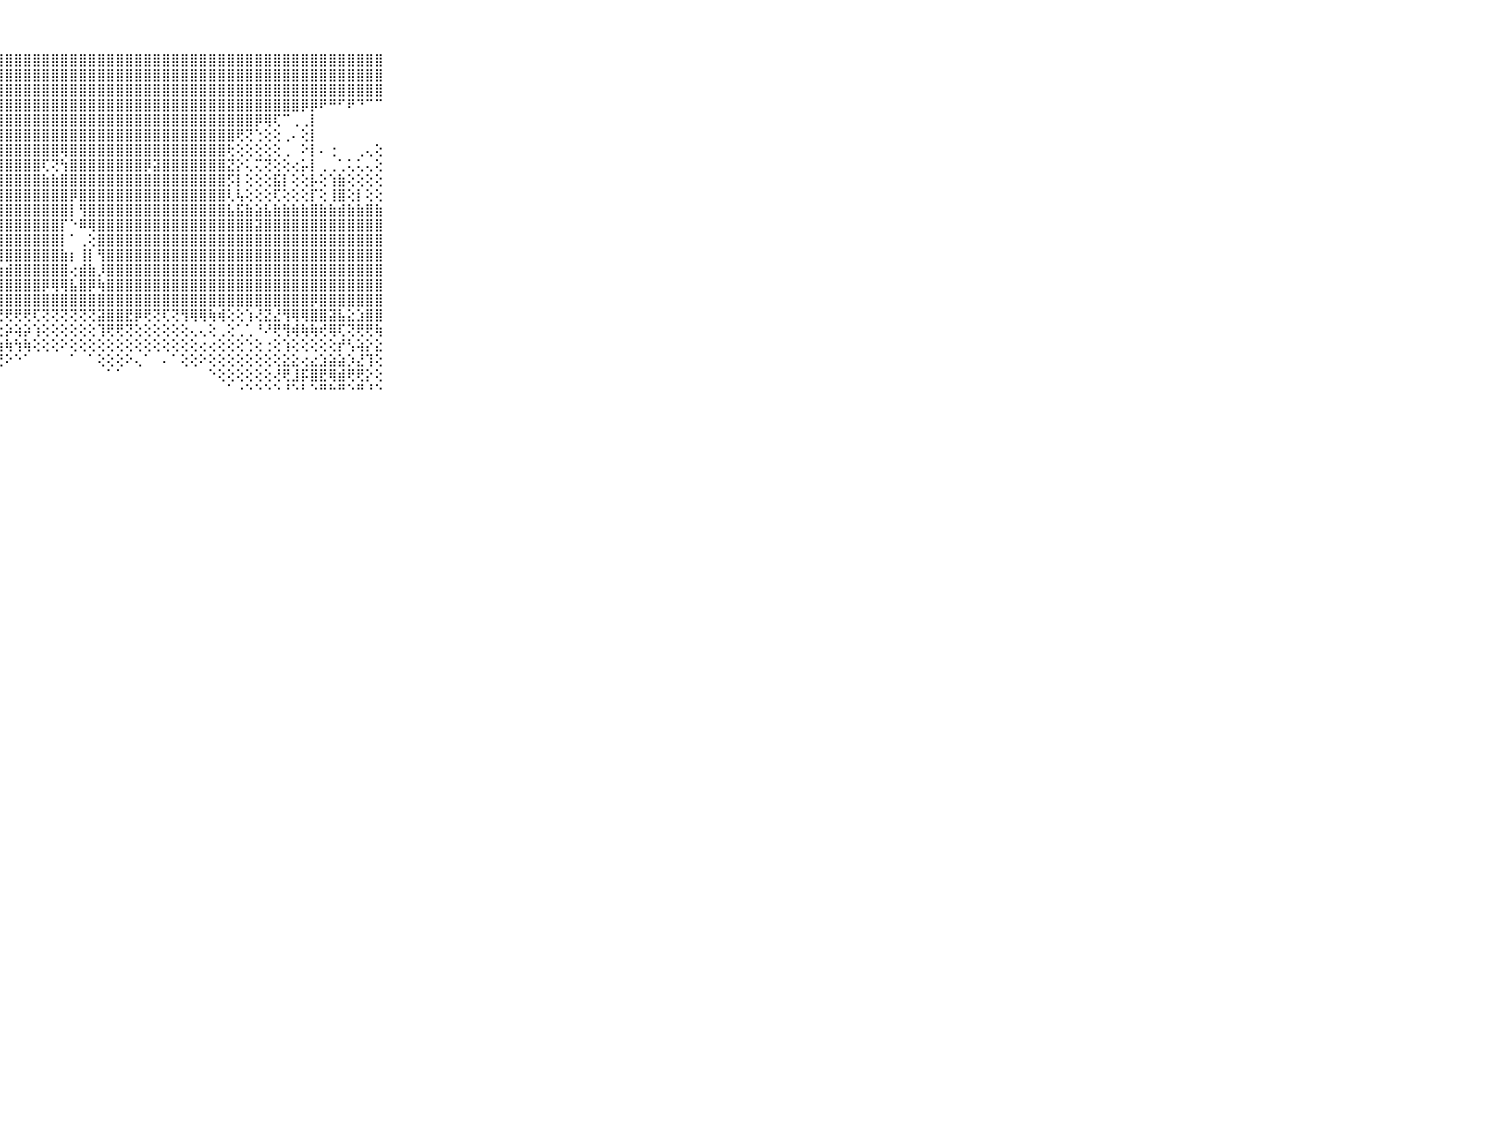

⠀⠀⠀⠀⠀⠀⠀⠀⠀⠀⠀⣿⣿⣿⣿⣿⣿⣿⣿⣿⣿⣿⣿⣿⣿⣿⣿⣿⣿⣿⣿⣿⣿⣿⣿⣿⣿⣿⣿⣿⣿⣿⣿⣿⣿⣿⣿⣿⣿⣿⣿⣿⣿⣿⣿⣿⣿⣿⣿⣿⣿⣿⣿⣿⣿⣿⣿⣿⣿⠀⠀⠀⠀⠀⠀⠀⠀⠀⠀⠀⠀
⠀⠀⠀⠀⠀⠀⠀⠀⠀⠀⠀⣿⣿⣿⣿⣿⣿⣿⣿⣿⣿⣿⣿⣿⣿⣿⣿⣿⣿⣿⣿⣿⣿⣿⣿⣿⣿⣿⣿⣿⣿⣿⣿⣿⣿⣿⣿⣿⣿⣿⣿⣿⣿⣿⣿⣿⣿⣿⣿⣿⣿⣿⣿⣿⣿⣿⣿⣿⣿⠀⠀⠀⠀⠀⠀⠀⠀⠀⠀⠀⠀
⠀⠀⠀⠀⠀⠀⠀⠀⠀⠀⠀⣽⣿⣿⣿⣽⣿⣿⣿⣿⣿⣿⣿⣿⣿⣿⣿⣿⣿⣿⣿⣿⣿⣿⣿⣿⣿⣿⣿⣿⣿⣿⣿⣿⣿⣿⣿⣿⣿⣿⣿⣿⣿⣿⣿⣿⣿⣿⣿⣿⣿⣿⣿⣿⣿⣿⣿⣿⣿⠀⠀⠀⠀⠀⠀⠀⠀⠀⠀⠀⠀
⠀⠀⠀⠀⠀⠀⠀⠀⠀⠀⠀⣻⣽⣿⣿⡿⣿⣿⣿⢿⣿⣿⣿⣽⣿⣿⣿⣿⣿⣿⣿⣿⣿⣿⣿⣿⣿⣿⣿⣿⣿⣿⣿⣿⣿⣿⣿⣿⣿⣿⣿⣿⣿⣿⣿⣿⣿⣿⣿⣿⡿⡿⠟⠛⠋⠟⠙⠉⠉⠀⠀⠀⠀⠀⠀⠀⠀⠀⠀⠀⠀
⠀⠀⠀⠀⠀⠀⠀⠀⠀⠀⠀⣿⣿⣿⣿⣿⣿⣿⣿⣿⣿⣿⣿⣿⣿⣿⣿⣿⣿⣿⣿⣿⣿⣿⣿⣿⣿⣿⣿⣿⣿⣿⣿⣿⣿⣿⣿⣿⣿⣿⣿⣿⣿⣿⣿⡿⢿⢏⠉⢀⢀⡇⠀⠀⠀⠀⠀⠀⠀⠀⠀⠀⠀⠀⠀⠀⠀⠀⠀⠀⠀
⠀⠀⠀⠀⠀⠀⠀⠀⠀⠀⠀⣿⣿⣿⣿⣿⣿⣿⣿⣿⣿⣿⣿⣿⣿⣿⣿⣿⣿⣿⣿⣿⣿⣿⣿⣿⣿⣿⣿⣿⣿⣿⣿⣿⣿⣿⣿⣿⣿⣿⣿⣿⣿⢟⢝⢑⢕⢕⢀⠄⢕⡇⠀⠀⠀⠀⠀⠀⠀⠀⠀⠀⠀⠀⠀⠀⠀⠀⠀⠀⠀
⠀⠀⠀⠀⠀⠀⠀⠀⠀⠀⠀⣿⣿⣿⣿⣟⣟⣻⣿⣿⣿⣿⣿⣿⣿⣿⣿⣿⣿⣿⣿⣿⣿⣿⢿⣿⣿⣿⣿⣿⣿⣿⣿⣿⣿⣿⣿⣿⣿⣿⣿⣿⢗⢕⢕⢕⢕⢕⢀⠀⠕⡇⠄⢐⠀⠀⢀⢄⢕⠀⠀⠀⠀⠀⠀⠀⠀⠀⠀⠀⠀
⠀⠀⠀⠀⠀⠀⠀⠀⠀⠀⠀⣿⣿⣿⣾⣿⣿⣿⣿⣿⣿⣿⣾⣿⣿⣿⣿⣿⣿⣿⣿⣿⢏⢝⢳⣿⣿⣿⣿⣿⣿⣿⣿⡿⣽⣿⣿⣿⣿⣿⣿⣿⣝⡕⢅⢍⢝⢕⢕⢔⡥⡇⢀⢀⢁⢅⢅⢄⢕⠀⠀⠀⠀⠀⠀⠀⠀⠀⠀⠀⠀
⠀⠀⠀⠀⠀⠀⠀⠀⠀⠀⠀⣿⣿⣿⣿⣿⣿⣿⣿⣿⣿⣿⣿⣿⣿⣿⣿⣿⣿⣿⣿⣿⣷⣷⣿⣿⣿⣿⣿⣿⣿⣿⣿⣿⣿⣿⣿⣿⣿⣿⣿⣿⡫⡇⢕⢕⢕⣯⡇⢕⢕⡧⢕⢱⣷⢕⢕⢕⢕⠀⠀⠀⠀⠀⠀⠀⠀⠀⠀⠀⠀
⠀⠀⠀⠀⠀⠀⠀⠀⠀⠀⠀⣿⣿⣿⣿⣿⣿⣿⣿⣿⣿⣿⣿⣿⣿⣿⣿⣿⣿⣿⣿⣿⣿⣿⣿⡿⣿⣿⣿⣿⣿⣿⣿⣿⣿⣿⣿⣿⣿⣿⣿⣿⢇⢧⢕⢕⢕⢏⢕⢕⢕⡏⢕⢸⣿⢕⡇⢕⢕⠀⠀⠀⠀⠀⠀⠀⠀⠀⠀⠀⠀
⠀⠀⠀⠀⠀⠀⠀⠀⠀⠀⠀⣿⣿⣿⣿⣿⣿⣿⣿⣿⣿⣿⣿⣿⣿⣿⣿⣿⣿⣿⣿⣿⣿⣿⣿⡇⢻⣿⣿⣿⣿⣿⣿⣿⣿⣿⣿⣿⣿⣿⣿⣿⣧⣯⣷⣵⣧⣷⣷⣷⣷⣿⣷⣷⣾⣷⣷⣿⣷⠀⠀⠀⠀⠀⠀⠀⠀⠀⠀⠀⠀
⠀⠀⠀⠀⠀⠀⠀⠀⠀⠀⠀⣿⣿⣿⣿⣿⣿⣿⣿⣿⣿⣿⣿⡿⣿⣿⣿⣿⣿⣿⣿⣿⣿⣿⡏⠑⠿⢿⣿⣿⣿⣿⣿⣿⣿⣿⣿⣿⣿⣿⣿⣿⣿⣿⣿⣽⣿⣿⣿⣿⣿⣿⣿⣿⣿⣿⣿⣿⣿⠀⠀⠀⠀⠀⠀⠀⠀⠀⠀⠀⠀
⠀⠀⠀⠀⠀⠀⠀⠀⠀⠀⠀⣿⣿⣿⣿⣿⣿⣿⣿⣿⣿⣿⣿⣿⣿⣿⣿⣿⣿⣿⣿⣿⣿⣿⡇⠁⢀⢕⣿⣿⣿⣿⣿⣿⣿⣿⣿⣿⣿⣿⣿⣿⣿⣿⣿⣿⣿⣿⣿⣿⣿⣿⣿⣿⣿⣿⣿⣿⣿⠀⠀⠀⠀⠀⠀⠀⠀⠀⠀⠀⠀
⠀⠀⠀⠀⠀⠀⠀⠀⠀⠀⠀⣿⣿⣿⣿⣿⣿⣿⣿⣿⣿⣿⣿⣿⣻⣿⣿⣿⣿⣿⣿⣿⣿⣿⣷⡆⢸⡇⢻⣿⣿⣿⣿⣿⣿⣿⣿⣿⣿⣿⣿⣿⣿⣿⣿⣿⣿⣿⣿⣿⣿⣿⣿⣿⣿⣿⣿⣿⣿⠀⠀⠀⠀⠀⠀⠀⠀⠀⠀⠀⠀
⠀⠀⠀⠀⠀⠀⠀⠀⠀⠀⠀⣿⣿⣿⣿⣿⣿⣿⣿⣿⣿⣿⣿⣿⣿⣽⣿⣷⣾⣿⣿⣿⣿⣿⣿⢔⣾⣷⡸⣿⣿⣿⣿⣿⣿⣿⣿⣿⣿⣿⣿⣿⣿⣿⣿⣿⣿⣿⣿⣿⣿⣿⣿⣿⣿⣿⣿⣿⣿⠀⠀⠀⠀⠀⠀⠀⠀⠀⠀⠀⠀
⠀⠀⠀⠀⠀⠀⠀⠀⠀⠀⠀⣟⣟⣯⣽⣿⣷⣷⣿⣿⣿⣿⣿⣿⣿⣿⣿⣿⣿⣿⣿⣿⡿⢿⢿⣧⣿⡿⢷⣿⣿⣿⣿⣿⣿⣿⣿⣿⣿⣿⣿⣿⣿⣿⣿⣿⣿⣿⣿⣿⣿⣿⣿⣿⣿⣿⣿⣿⣿⠀⠀⠀⠀⠀⠀⠀⠀⠀⠀⠀⠀
⠀⠀⠀⠀⠀⠀⠀⠀⠀⠀⠀⣿⣿⣿⣿⣿⣿⣿⣿⣿⣿⣿⣿⣿⣿⣿⣿⣿⣿⣿⣿⣿⣿⣿⣿⣿⣿⣿⣿⣿⣿⣿⣿⣿⣿⣿⣿⣿⣿⣿⣿⣿⣿⣿⣿⣿⣿⣿⣿⣿⣿⡿⣿⣿⣿⣿⣿⣿⣿⠀⠀⠀⠀⠀⠀⠀⠀⠀⠀⠀⠀
⠀⠀⠀⠀⠀⠀⠀⠀⠀⠀⠀⢟⢟⢟⢻⢻⣿⡿⢿⢿⢟⢟⣻⣿⢟⢟⢟⢟⢟⢟⢟⢏⢝⢝⢝⢝⢝⢝⣽⣿⣿⣟⡿⢟⢝⢏⢝⢻⢿⢿⢷⢾⢕⢕⢱⢜⣝⣜⢻⢿⢿⣿⣿⣽⣧⣕⣱⣿⣿⠀⠀⠀⠀⠀⠀⠀⠀⠀⠀⠀⠀
⠀⠀⠀⠀⠀⠀⠀⠀⠀⠀⠀⢕⢕⢕⢕⢕⢕⢕⢕⢕⢝⢕⢟⢟⢕⢕⢕⢕⡵⢵⡵⢱⢕⢕⢕⢕⢕⢕⢹⢟⢟⢝⢕⢕⢕⢕⢕⢕⢄⢄⢕⢀⢕⢁⢁⠘⠜⢟⢻⢾⢷⢷⢞⢿⢏⢝⢟⢟⢷⠀⠀⠀⠀⠀⠀⠀⠀⠀⠀⠀⠀
⠀⠀⠀⠀⠀⠀⠀⠀⠀⠀⠀⢕⢕⢕⢕⢕⢕⢕⢕⢕⢱⢕⡕⢕⢕⢜⢕⢱⢷⢳⢷⢕⢕⢕⠕⢕⢕⢕⢕⢕⢕⢕⢕⢕⢕⢕⢕⢕⢕⢔⢔⢕⢕⢕⢑⢕⢐⢕⢱⢕⢕⢕⢕⢕⡞⢣⢵⡕⣕⠀⠀⠀⠀⠀⠀⠀⠀⠀⠀⠀⠀
⠀⠀⠀⠀⠀⠀⠀⠀⠀⠀⠀⠑⢕⢕⢕⢕⢕⢕⢕⢕⢕⢕⢕⢕⢕⢕⠜⢝⠕⠑⠁⠀⠀⠀⠀⠁⠀⠁⢕⢕⢕⠕⢄⠁⠀⠄⠁⢕⢕⠕⢕⢕⢕⢕⢕⢕⢕⢕⣕⣕⢔⣔⣱⣵⣵⡱⣜⢹⢕⠀⠀⠀⠀⠀⠀⠀⠀⠀⠀⠀⠀
⠀⠀⠀⠀⠀⠀⠀⠀⠀⠀⠀⠀⠀⠁⠕⢕⢕⢕⢕⠕⠕⠑⠁⠁⠀⠁⠁⠀⠀⠀⠀⠀⠀⠀⠀⠀⠀⠀⠀⠁⠁⠀⠀⠀⠀⠀⠀⠀⠀⠀⠑⢕⢕⢕⢕⢕⢕⢜⢟⣸⡯⣿⣟⢿⣾⢟⢟⡕⢕⠀⠀⠀⠀⠀⠀⠀⠀⠀⠀⠀⠀
⠀⠀⠀⠀⠀⠀⠀⠀⠀⠀⠀⠀⠀⠀⠀⠀⠀⠀⠀⠀⠀⠀⠀⠀⠀⠀⠀⠀⠀⠀⠀⠀⠀⠀⠀⠀⠀⠀⠀⠀⠀⠀⠀⠀⠀⠀⠀⠀⠀⠀⠀⠀⠁⠐⠑⠑⠑⠑⠘⠑⠃⠑⠛⠓⠛⠑⠛⠘⠑⠀⠀⠀⠀⠀⠀⠀⠀⠀⠀⠀⠀